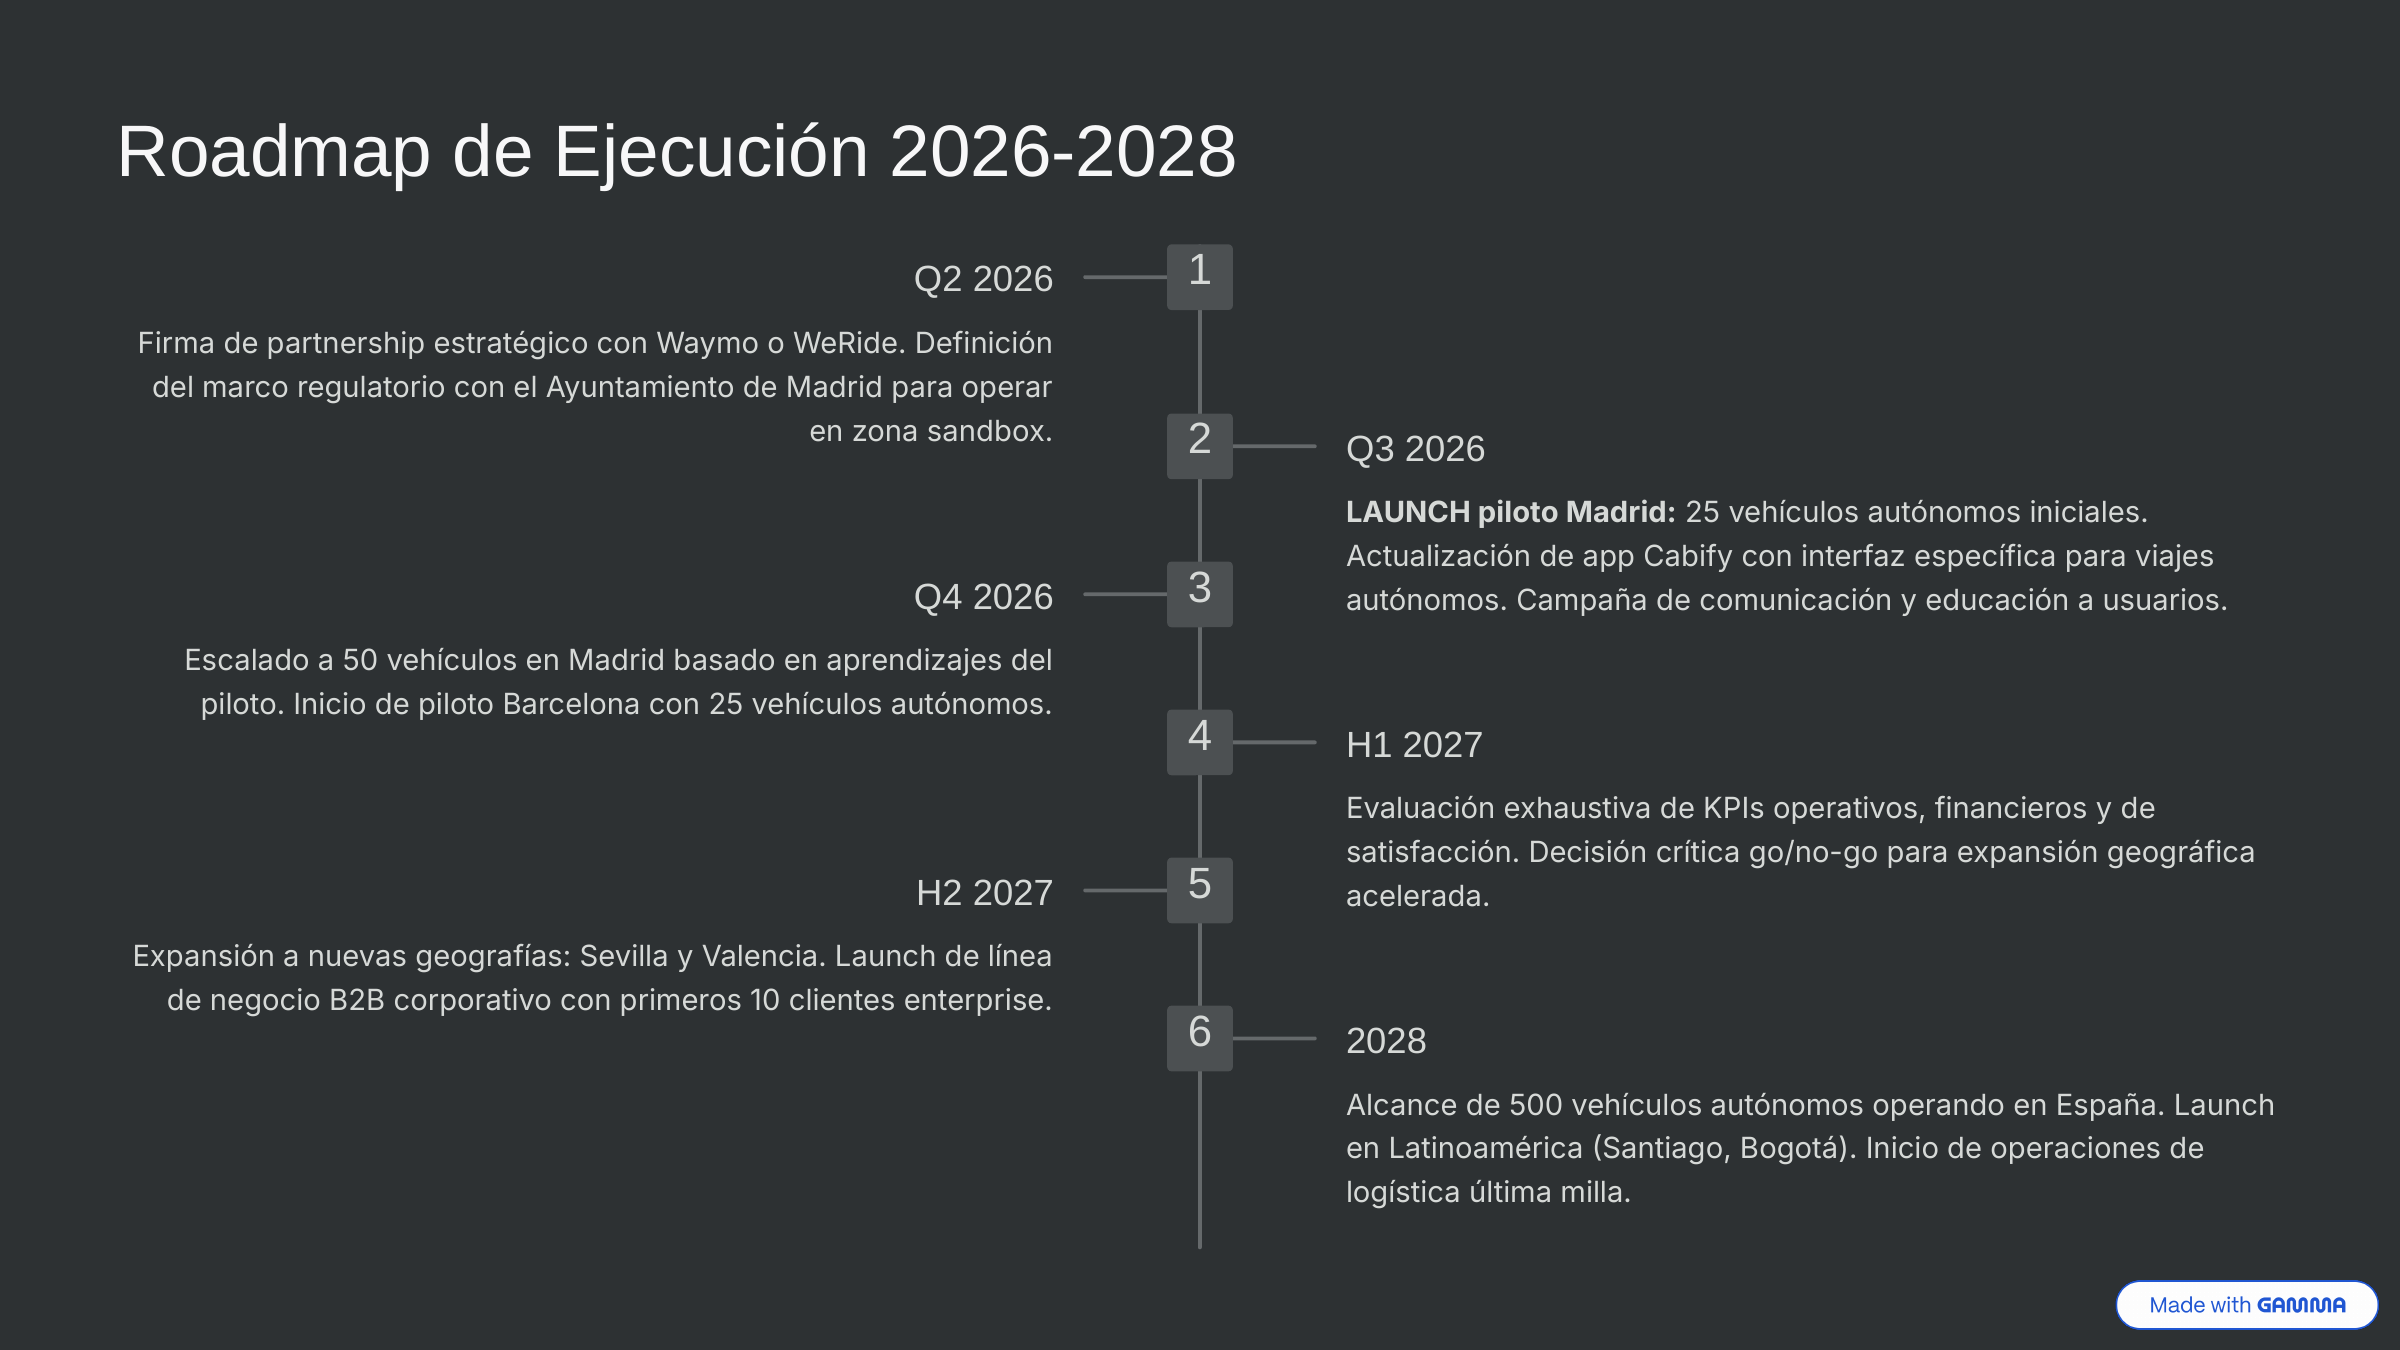

Roadmap de Ejecución 2026-2028

1
Q2 2026

Firma de partnership estratégico con Waymo o WeRide. Definición del marco regulatorio con el Ayuntamiento de Madrid para operar en zona sandbox.

2
Q3 2026

LAUNCH piloto Madrid: 25 vehículos autónomos iniciales. Actualización de app Cabify con interfaz específica para viajes autónomos. Campaña de comunicación y educación a usuarios.

3
Q4 2026

Escalado a 50 vehículos en Madrid basado en aprendizajes del piloto. Inicio de piloto Barcelona con 25 vehículos autónomos.

4
H1 2027

Evaluación exhaustiva de KPIs operativos, financieros y de satisfacción. Decisión crítica go/no-go para expansión geográfica acelerada.

5
H2 2027

Expansión a nuevas geografías: Sevilla y Valencia. Launch de línea de negocio B2B corporativo con primeros 10 clientes enterprise.

6
2028

Alcance de 500 vehículos autónomos operando en España. Launch en Latinoamérica (Santiago, Bogotá). Inicio de operaciones de logística última milla.